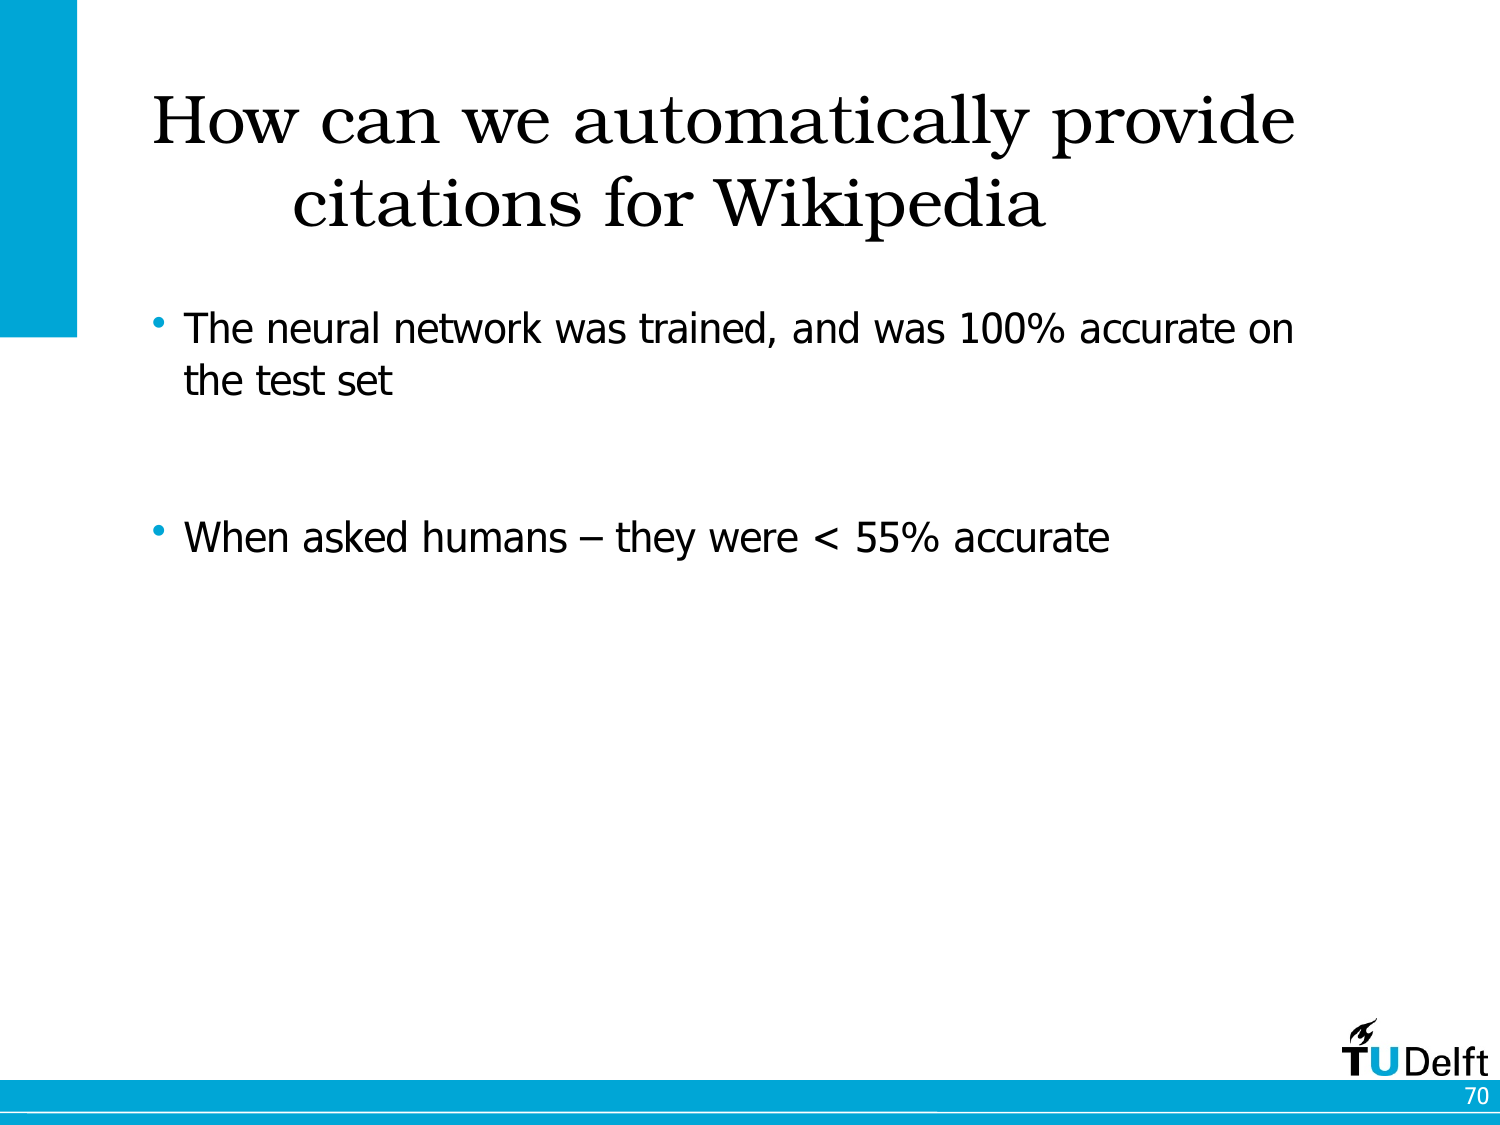

# How can we automatically provide citations for Wikipedia
The neural network was trained, and was 100% accurate on the test set

When asked humans – they were < 55% accurate